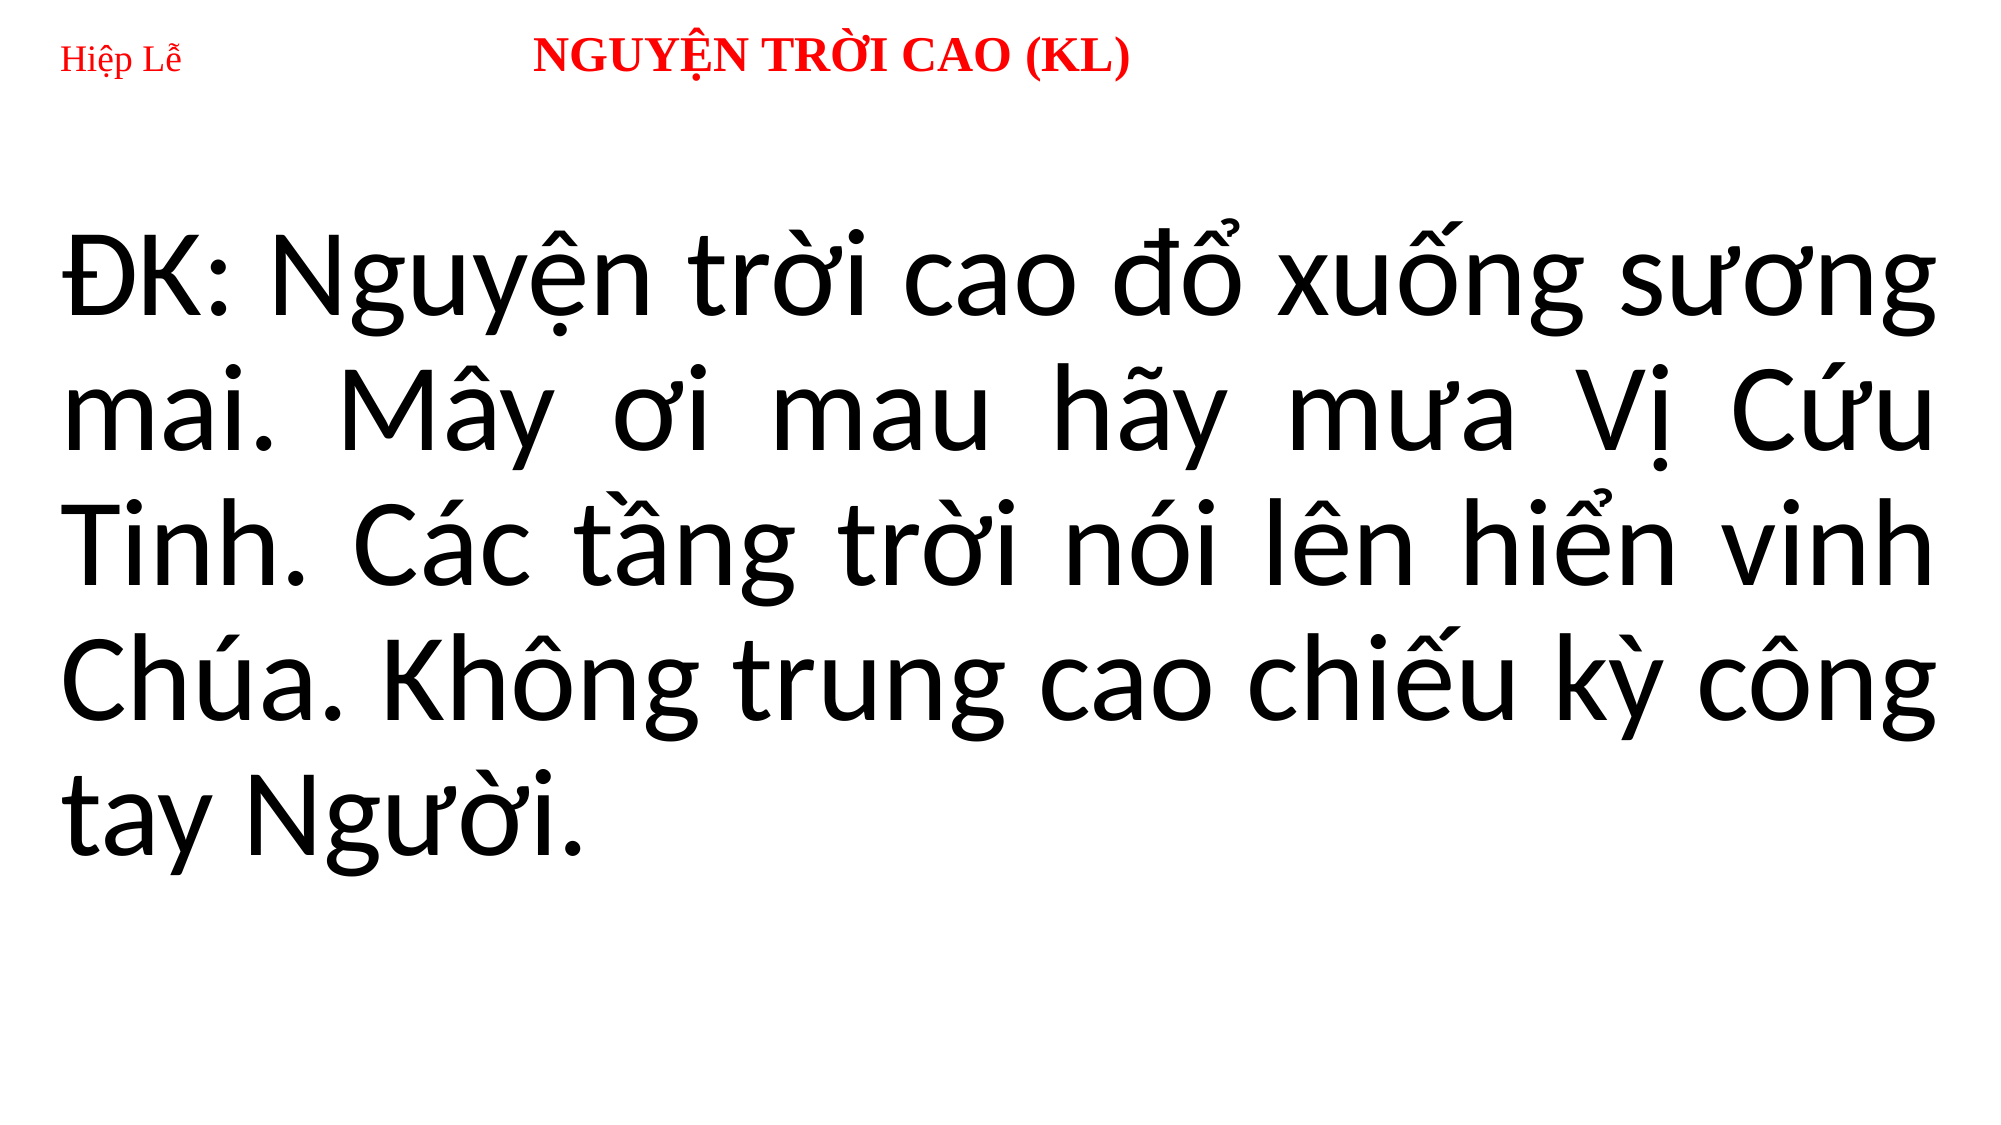

# Hiệp Lễ                                     NGUYỆN TRỜI CAO (KL)
ĐK: Nguyện trời cao đổ xuống sương mai. Mây ơi mau hãy mưa Vị Cứu Tinh. Các tầng trời nói lên hiển vinh Chúa. Không trung cao chiếu kỳ công tay Người.